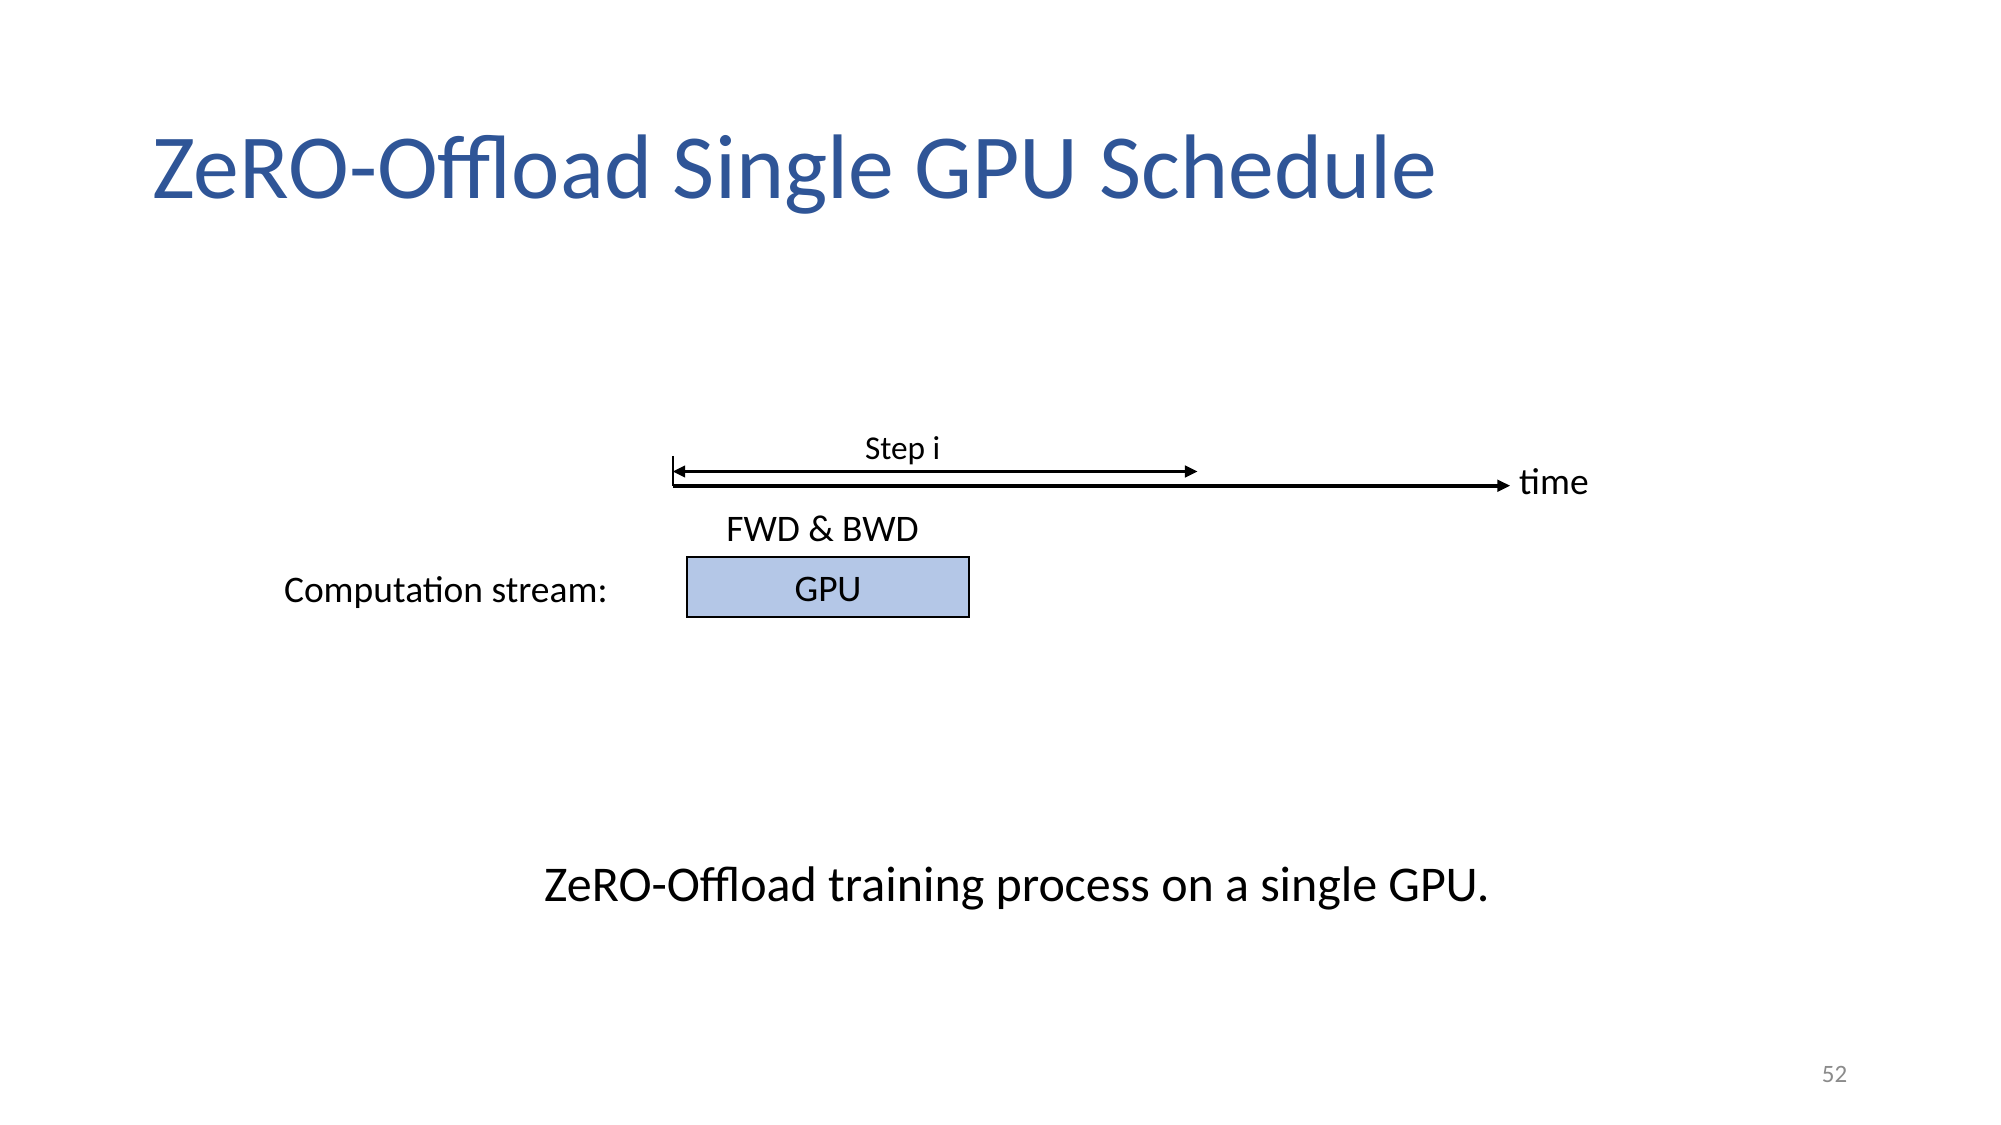

# ZeRO-Offload Single GPU Schedule
Step i
time
FWD & BWD
GPU
Computation stream:
ZeRO-Offload training process on a single GPU.
52